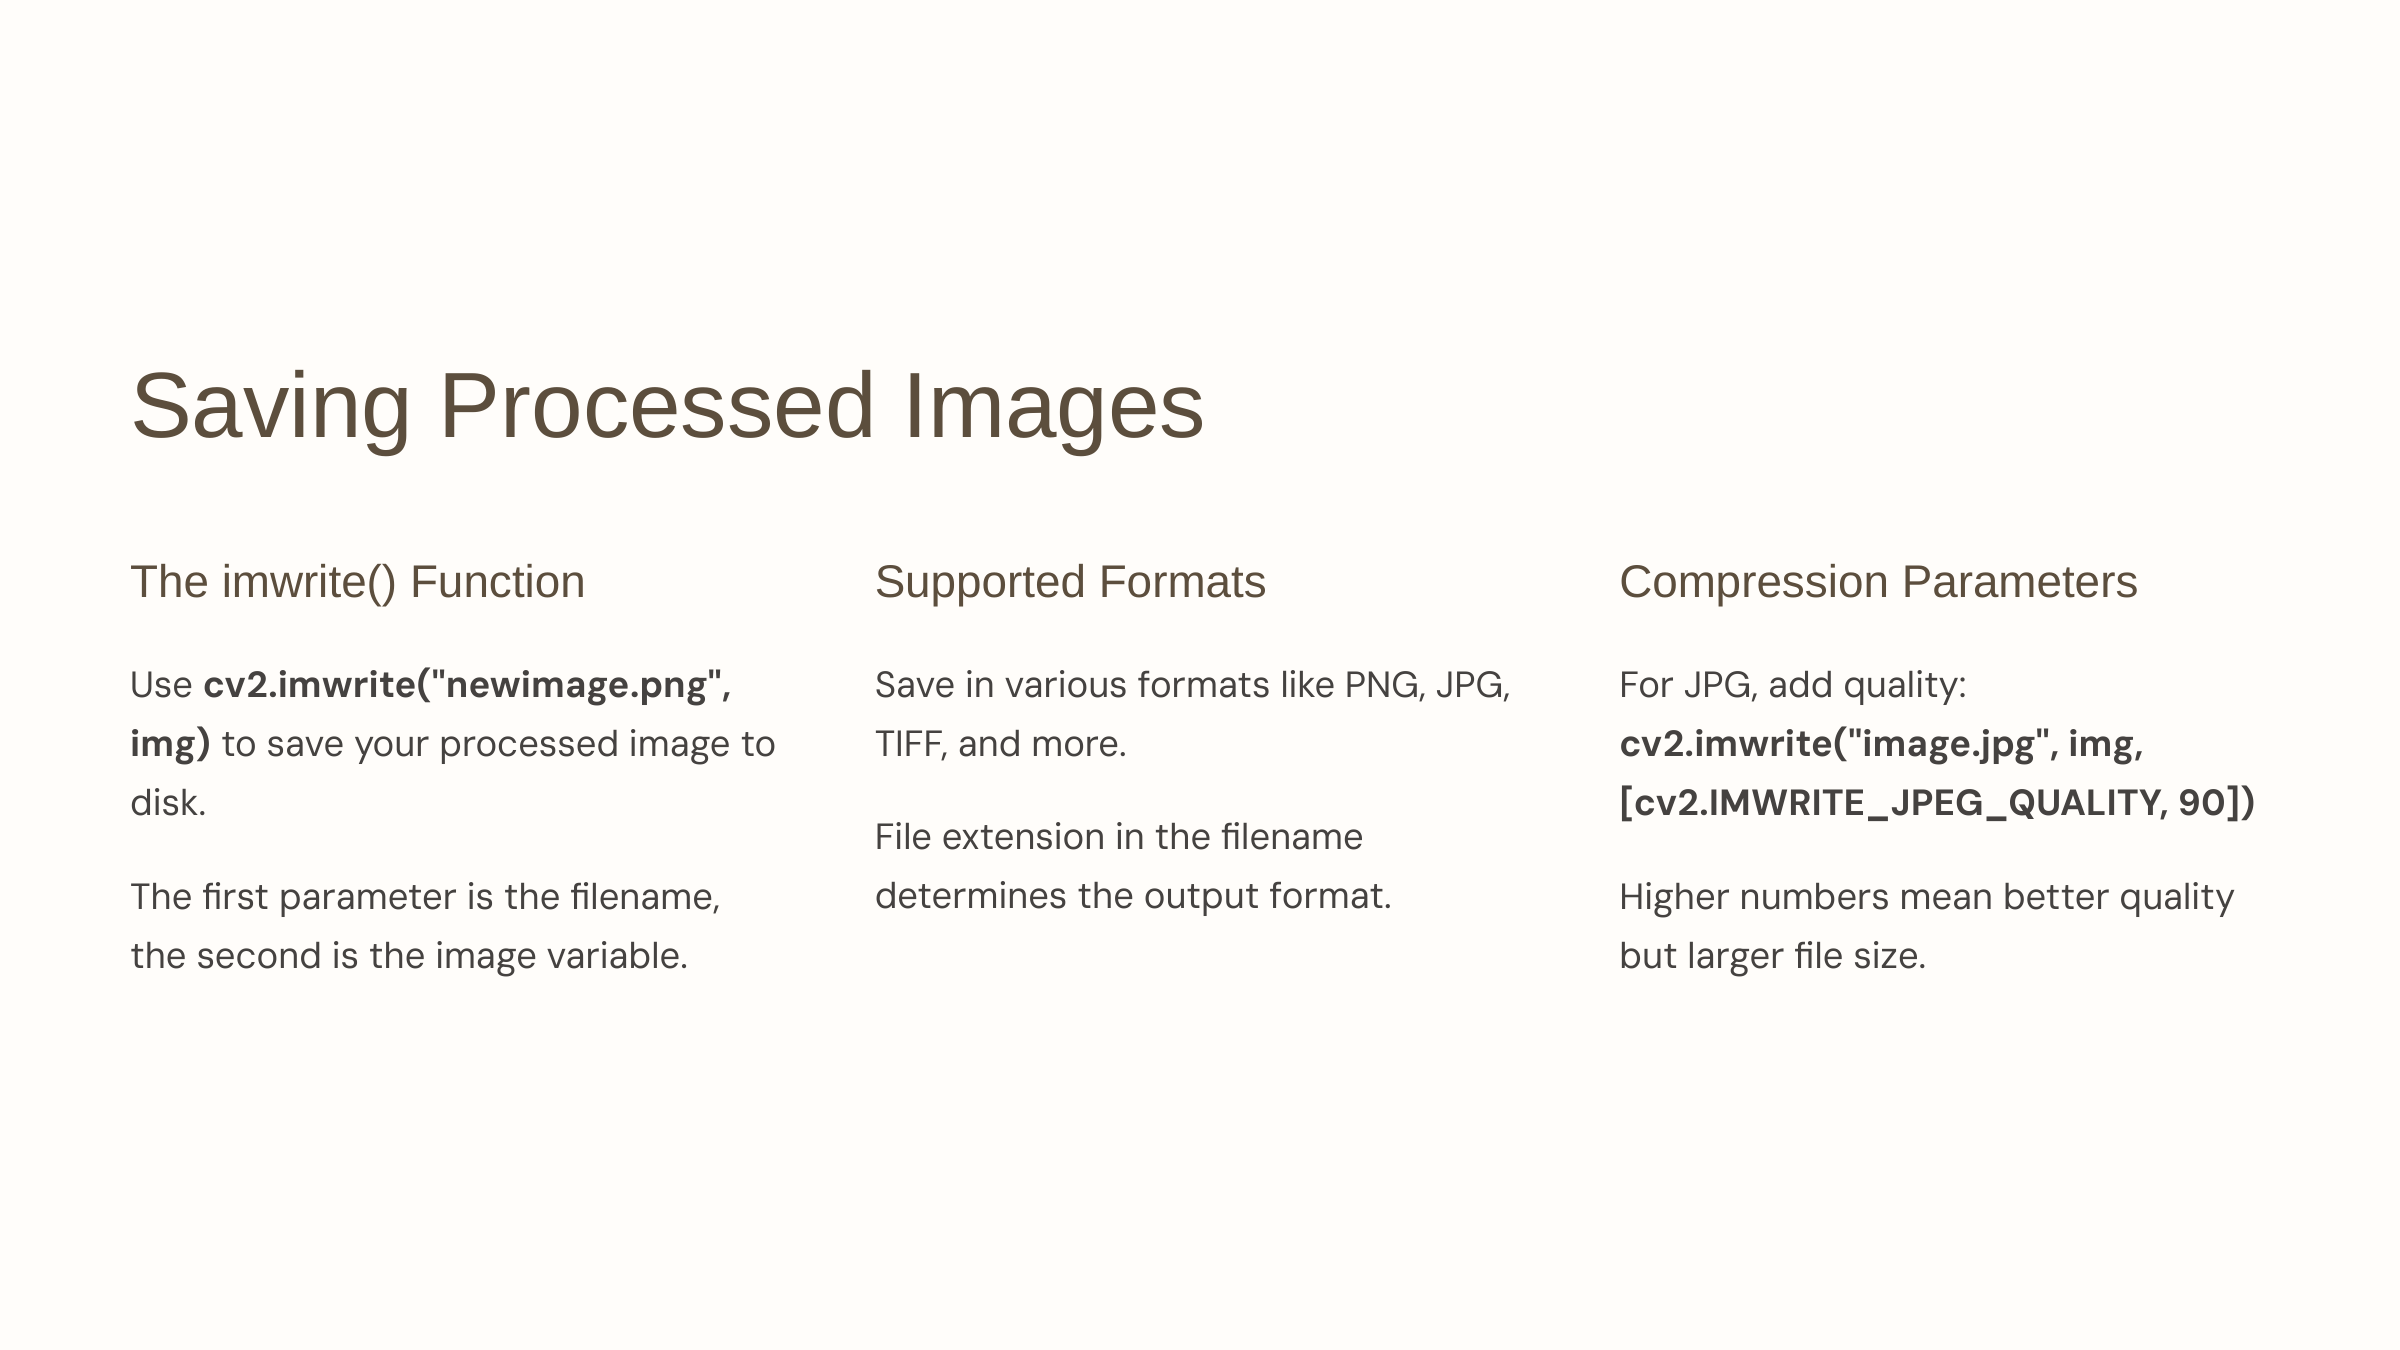

Saving Processed Images
The imwrite() Function
Supported Formats
Compression Parameters
Use cv2.imwrite("newimage.png", img) to save your processed image to disk.
Save in various formats like PNG, JPG, TIFF, and more.
For JPG, add quality: cv2.imwrite("image.jpg", img, [cv2.IMWRITE_JPEG_QUALITY, 90])
File extension in the filename determines the output format.
The first parameter is the filename, the second is the image variable.
Higher numbers mean better quality but larger file size.